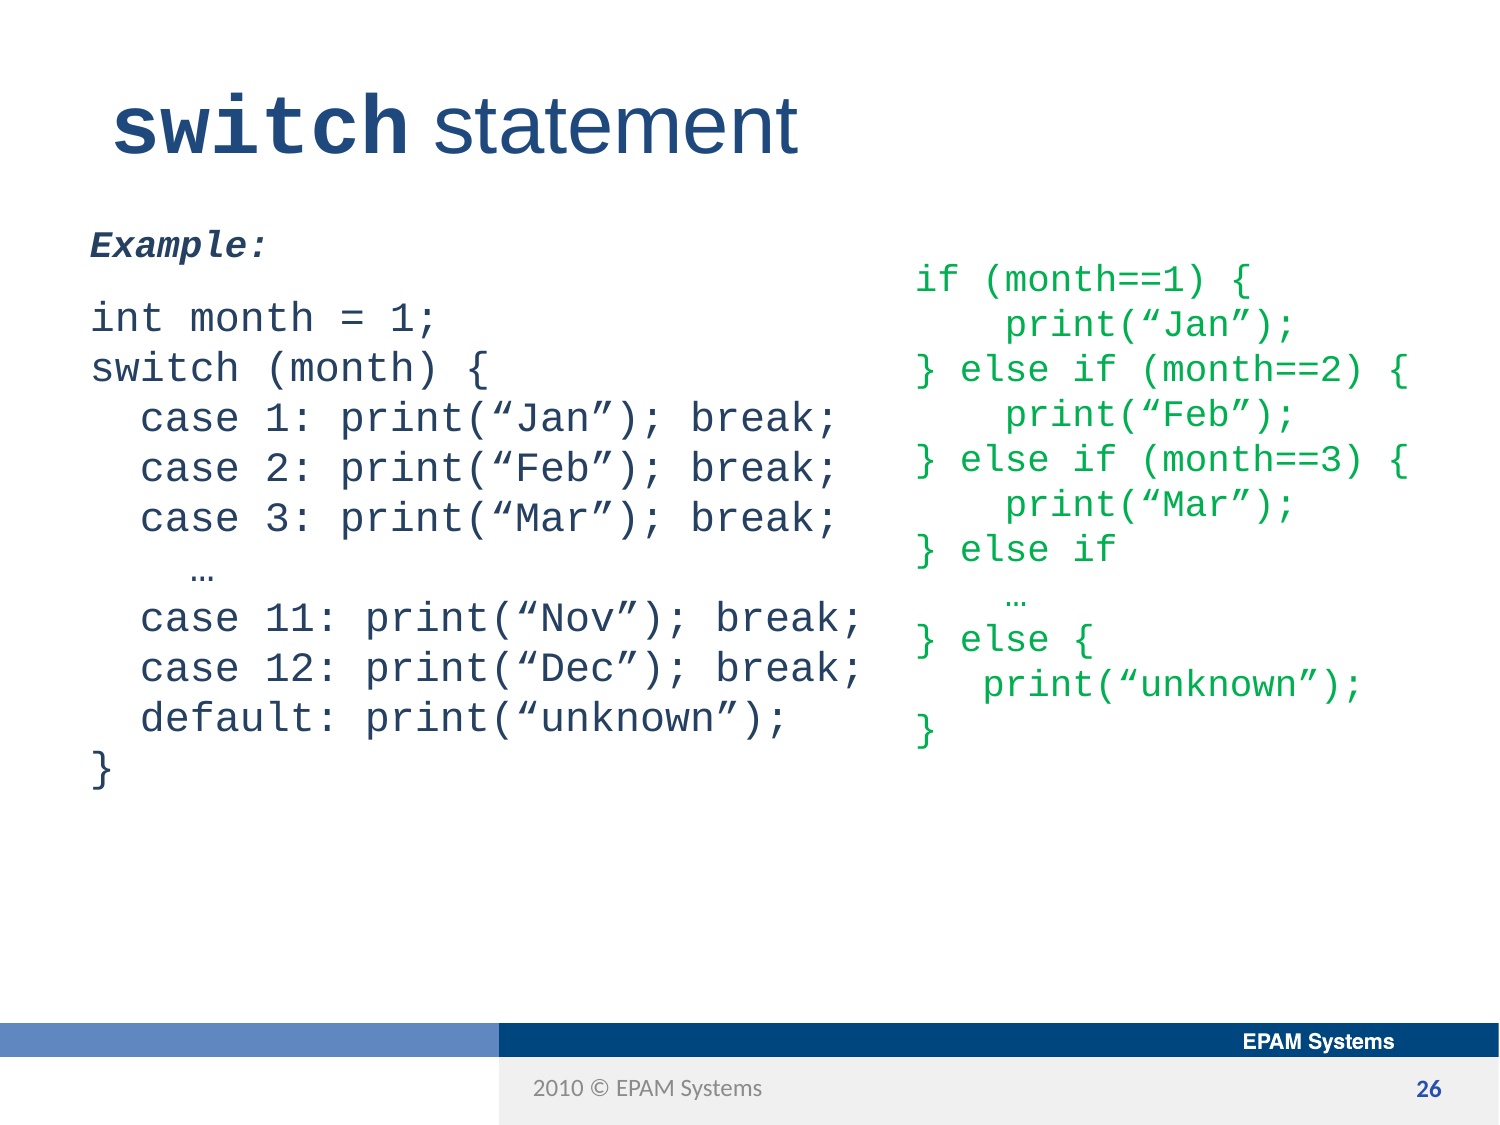

switch statement

Example:
int month = 1;
switch (month) {
  case 1: print(“Jan”); break;
  case 2: print(“Feb”); break;
  case 3: print(“Mar”); break;
    …
  case 11: print(“Nov”); break;
  case 12: print(“Dec”); break;
  default: print(“unknown”);
}

if (month==1) {
    print(“Jan”);
} else if (month==2) {
    print(“Feb”);
} else if (month==3) {
    print(“Mar”);
} else if
    …
} else {
   print(“unknown”);
}